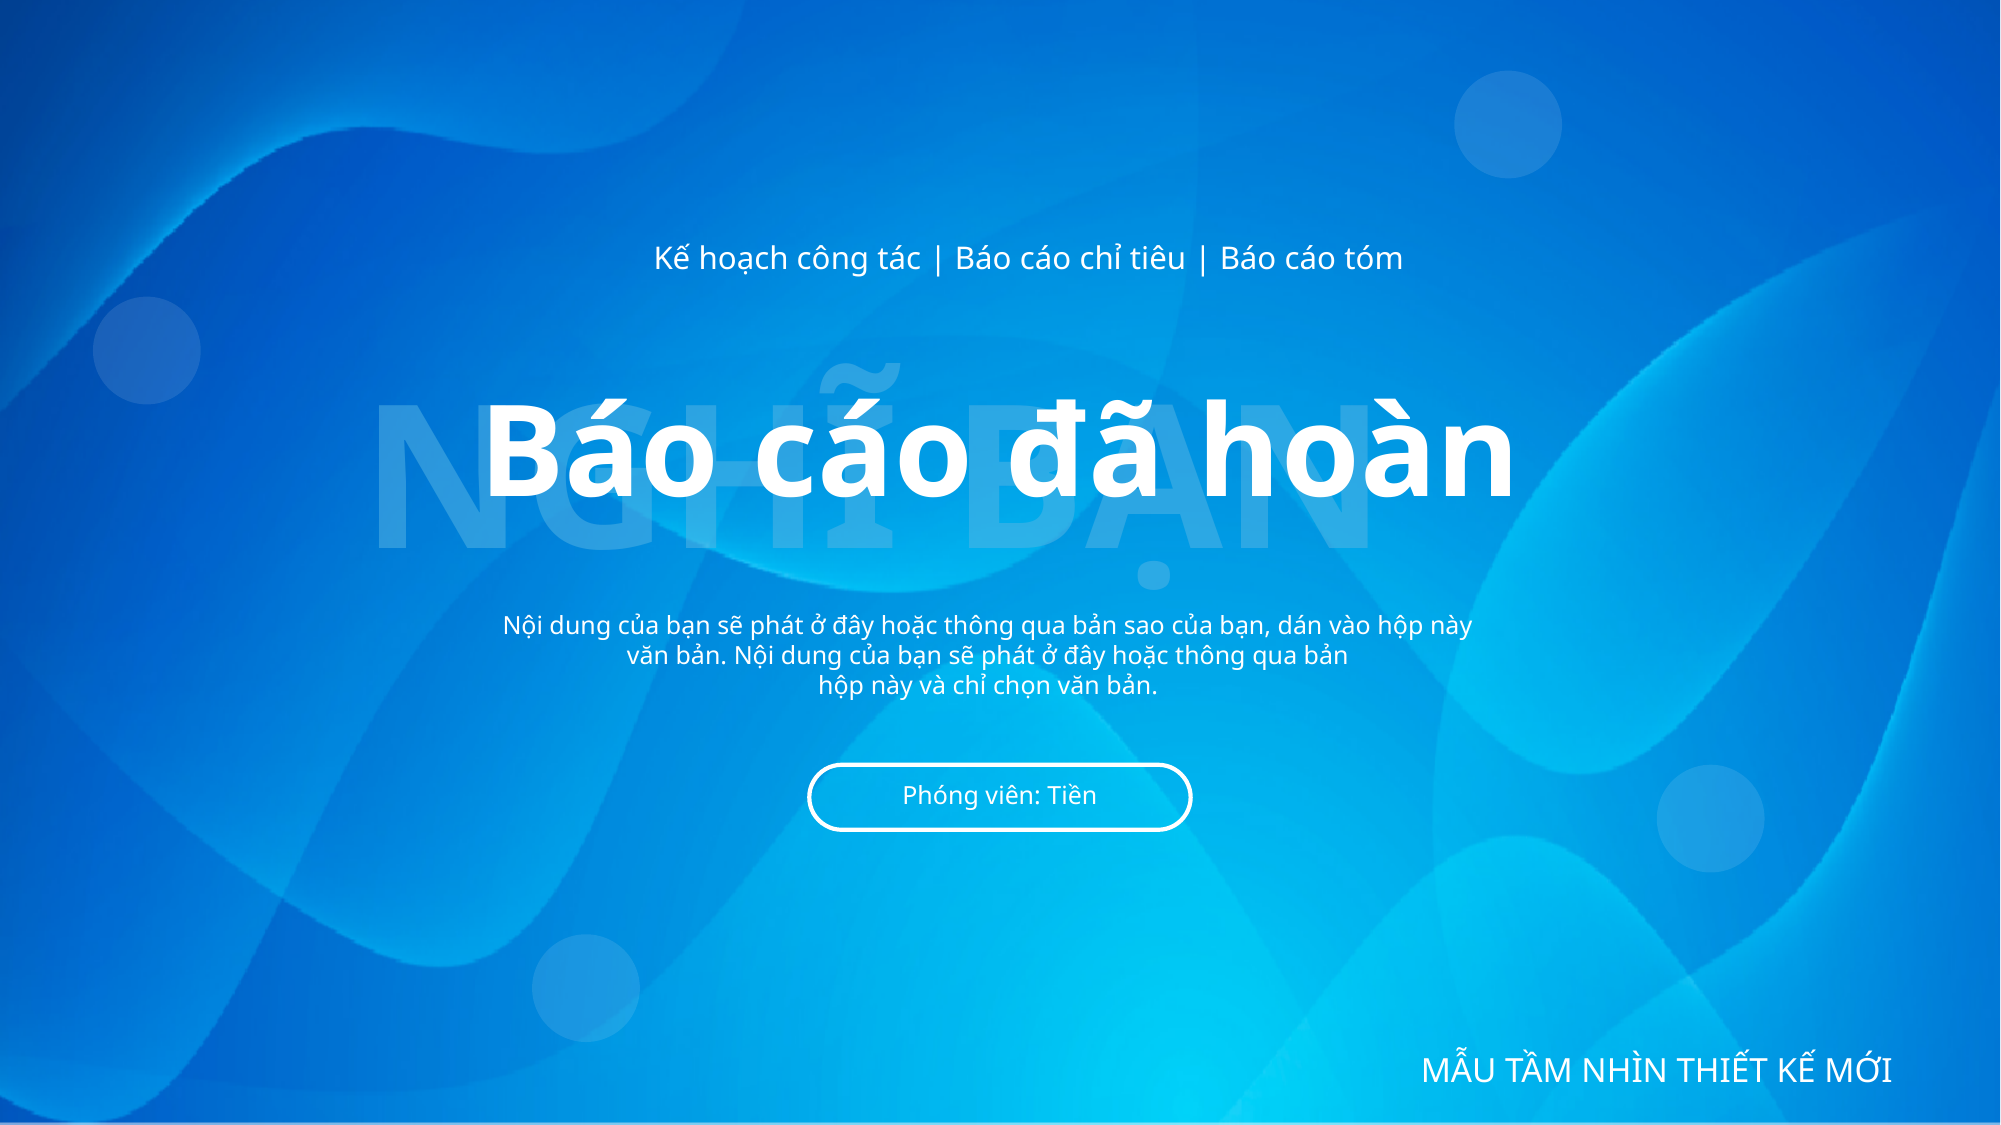

Kế hoạch công tác | Báo cáo chỉ tiêu | Báo cáo tóm

NGHĨ BẠN
Báo cáo đã hoàn
Nội dung của bạn sẽ phát ở đây hoặc thông qua bản sao của bạn, dán vào hộp này
văn bản. Nội dung của bạn sẽ phát ở đây hoặc thông qua bản
hộp này và chỉ chọn văn bản.

Phóng viên: Tiền

MẪU TẦM NHÌN THIẾT KẾ MỚI